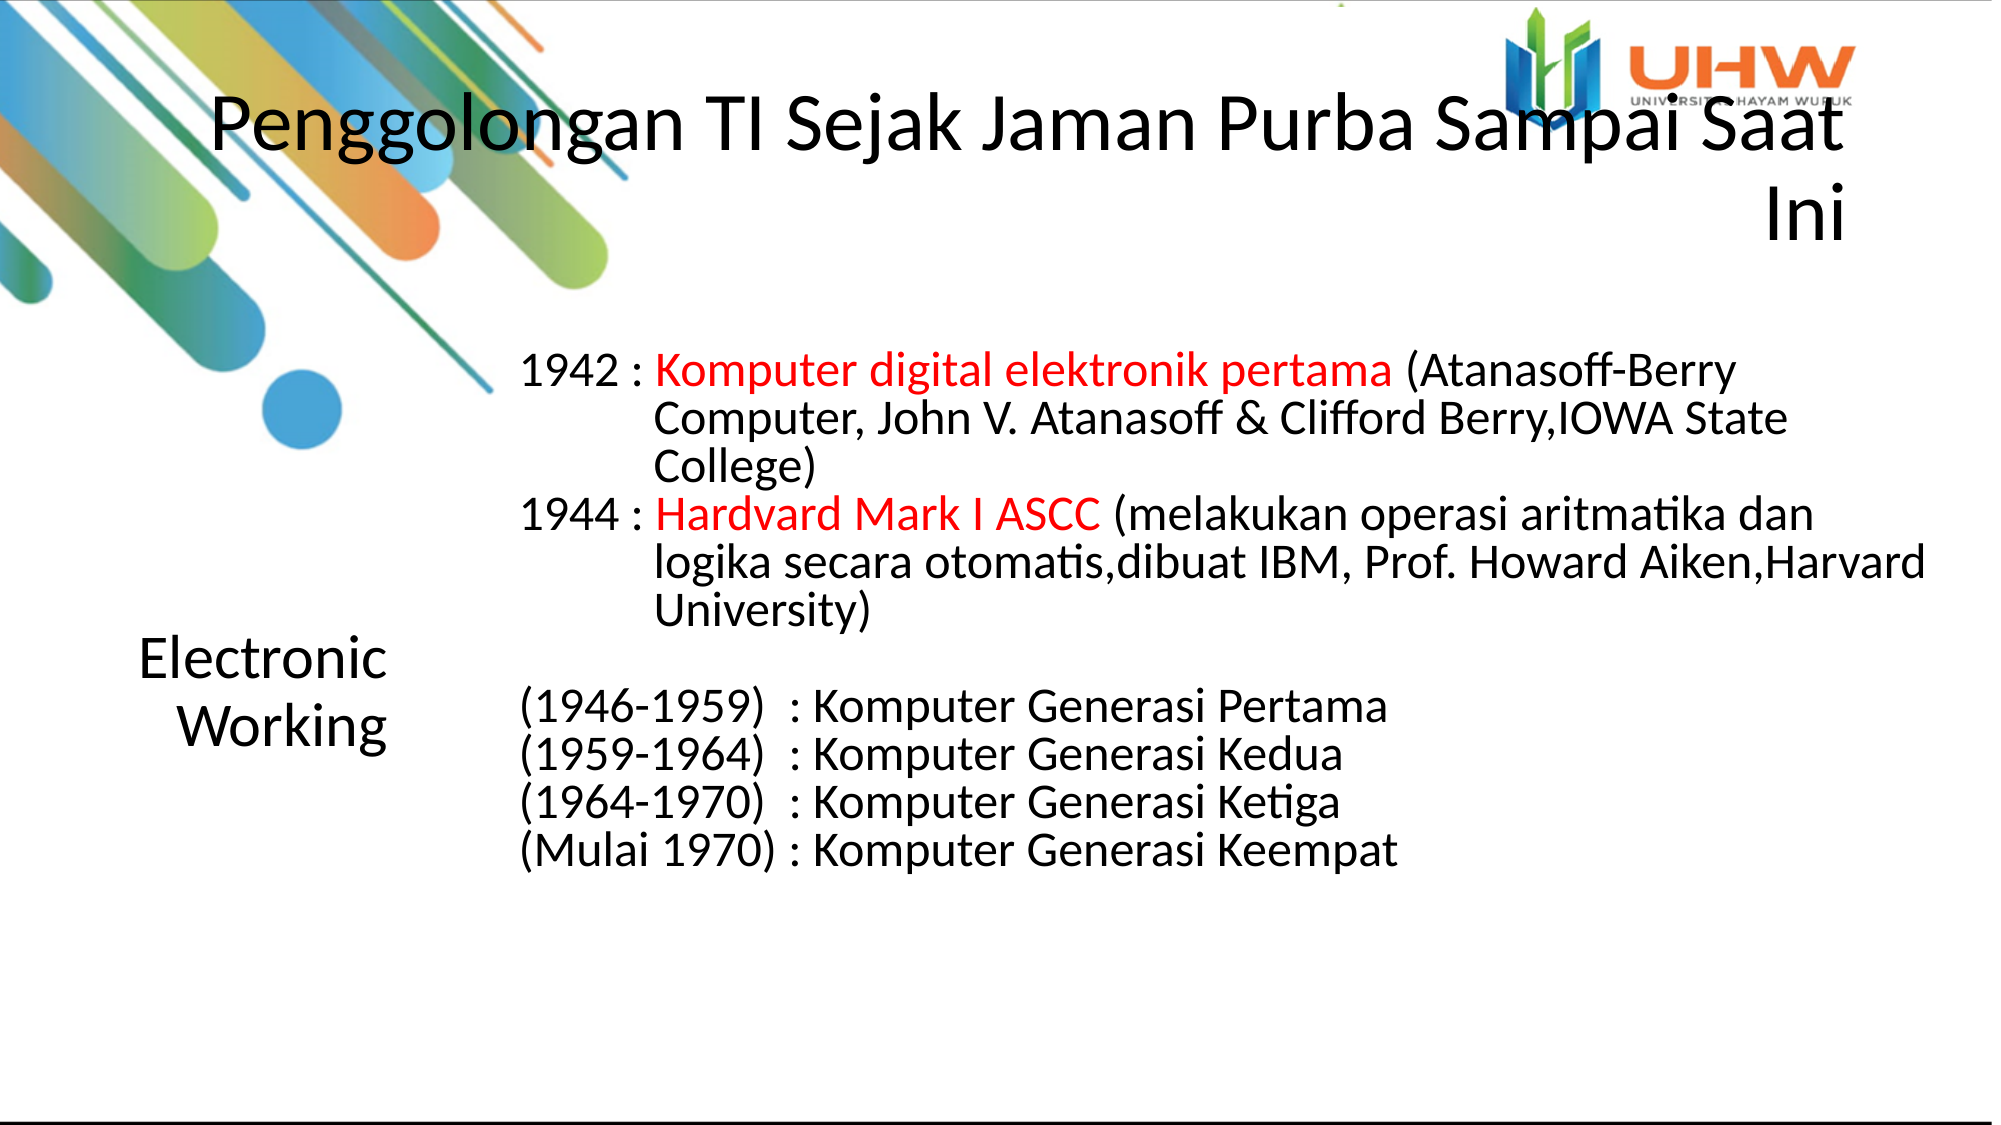

# Penggolongan TI Sejak Jaman Purba Sampai Saat Ini
1942 : Komputer digital elektronik pertama (Atanasoff-Berry
            Computer, John V. Atanasoff & Clifford Berry,IOWA State
            College)
1944 : Hardvard Mark I ASCC (melakukan operasi aritmatika dan
            logika secara otomatis,dibuat IBM, Prof. Howard Aiken,Harvard
            University)

(1946-1959)  : Komputer Generasi Pertama
(1959-1964)  : Komputer Generasi Kedua
(1964-1970)  : Komputer Generasi Ketiga
(Mulai 1970) : Komputer Generasi Keempat
Electronic Working